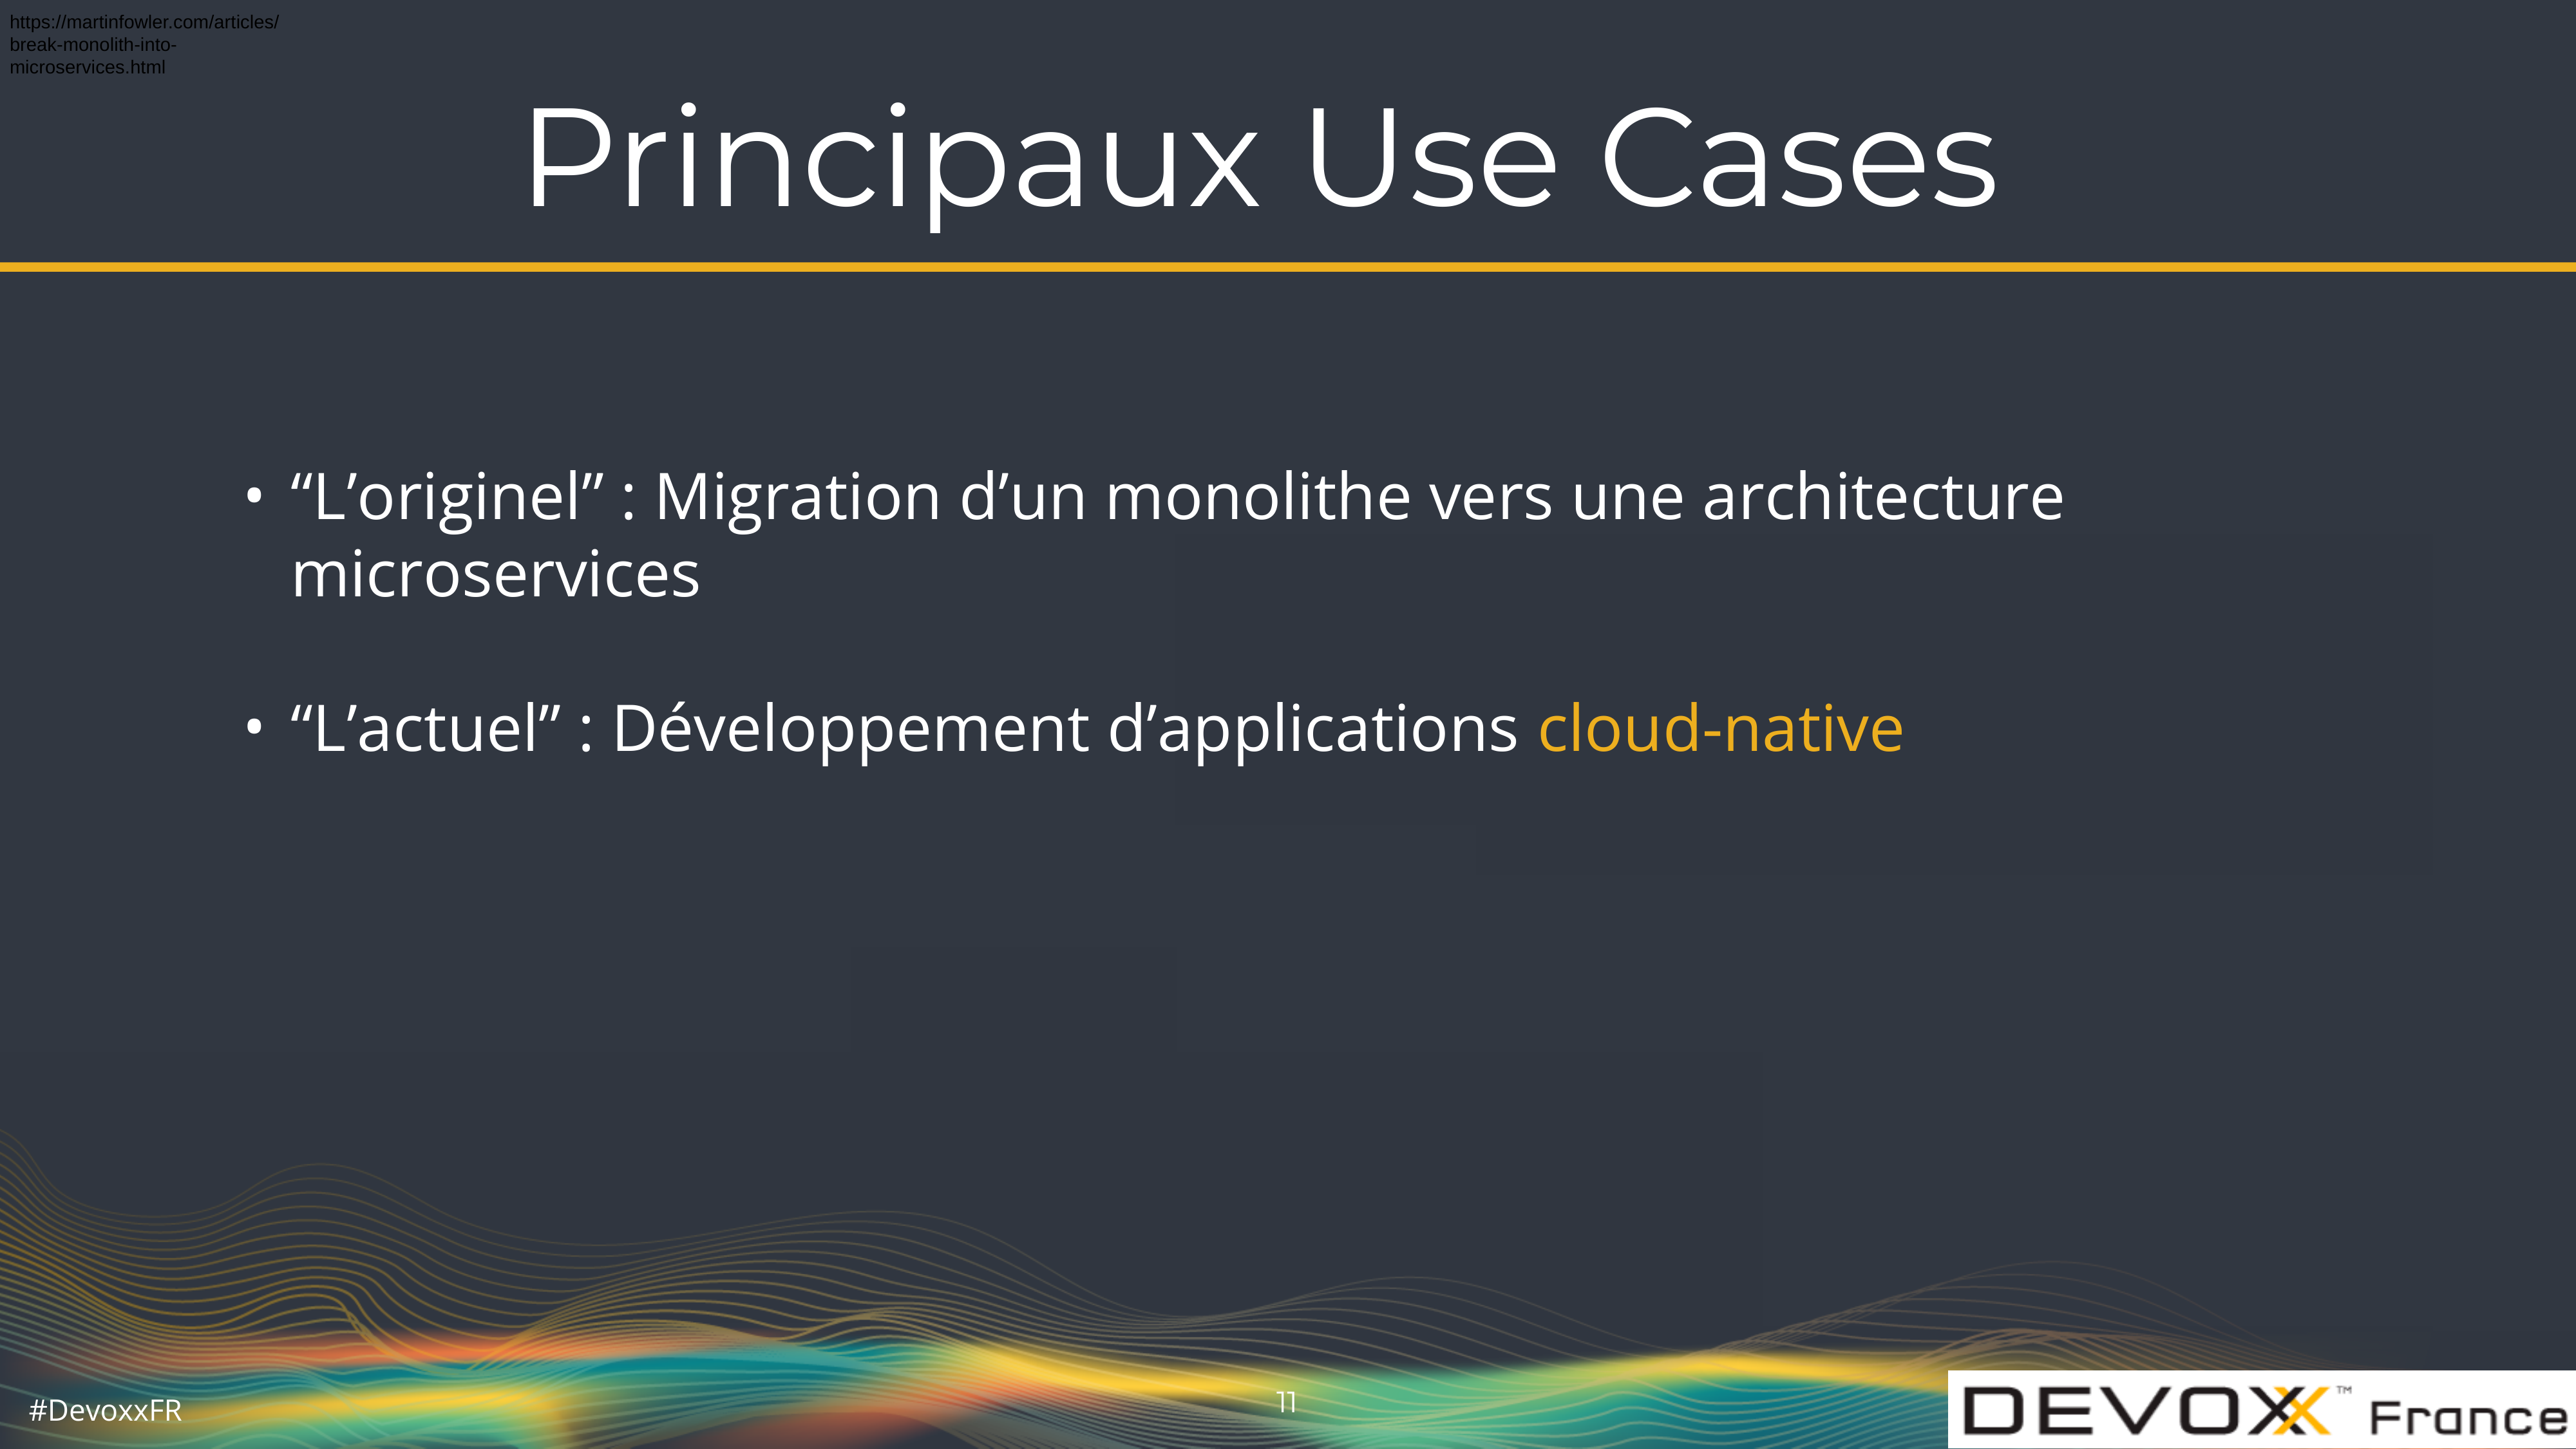

https://martinfowler.com/articles/break-monolith-into-microservices.html
# Principaux Use Cases

“L’originel” : Migration d’un monolithe vers une architecture microservices
“L’actuel” : Développement d’applications cloud-native
11